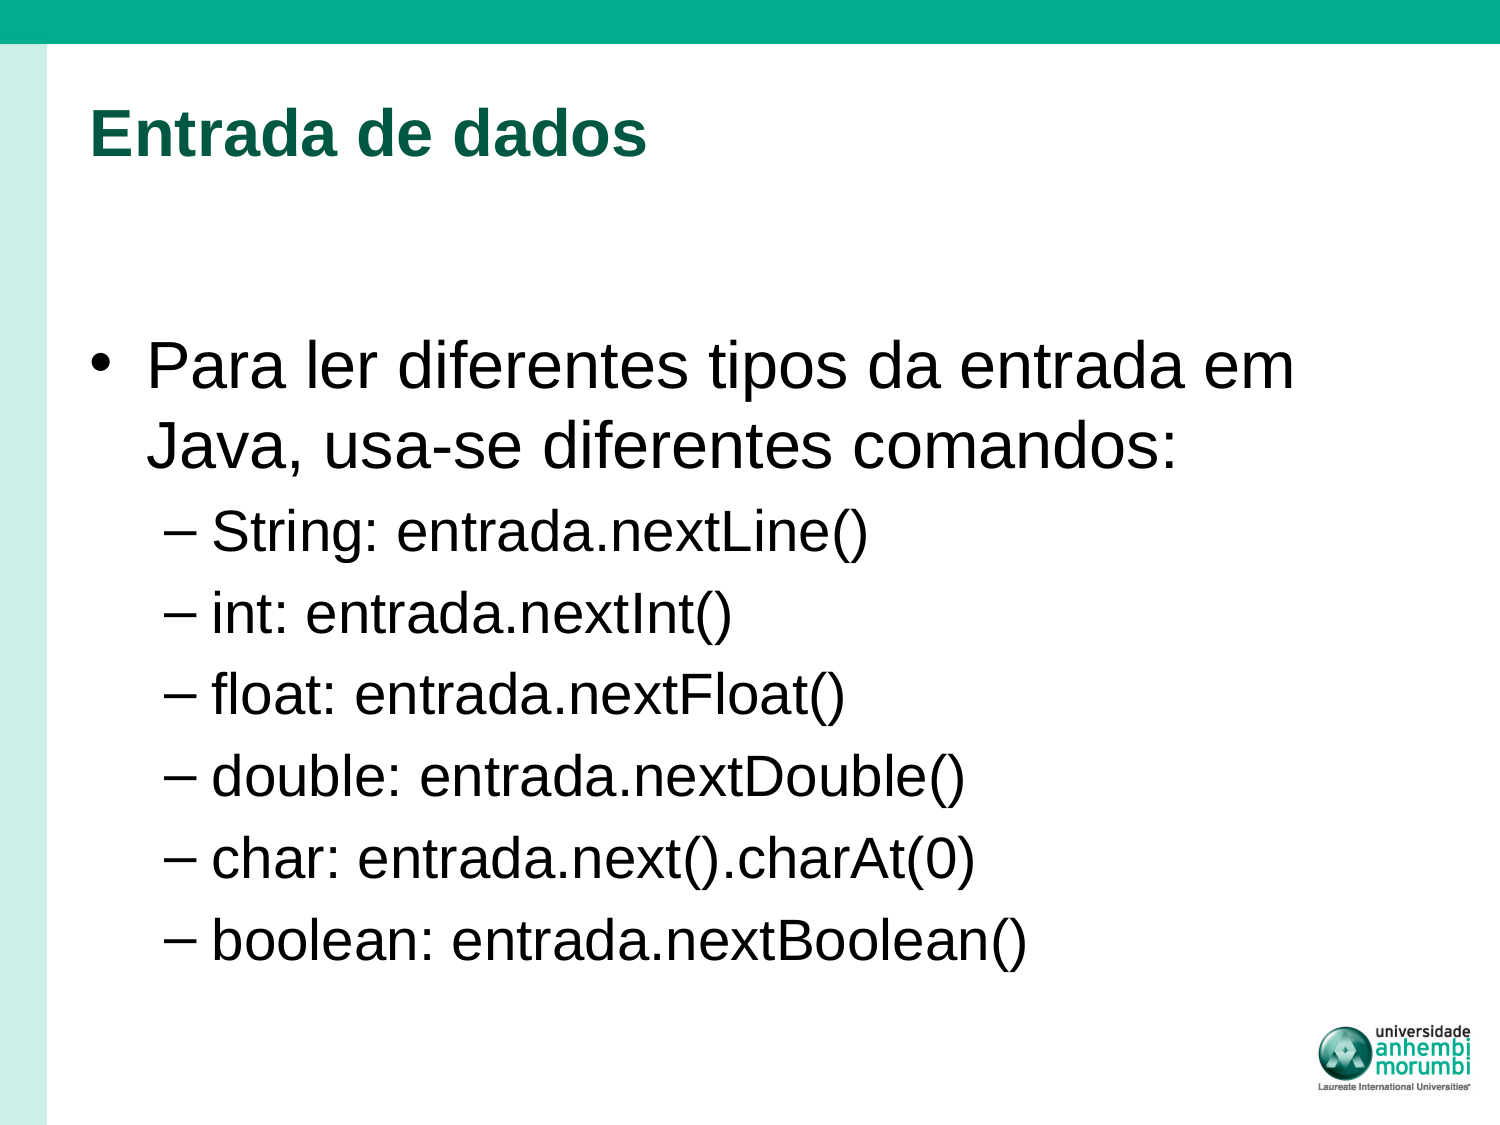

# Entrada de dados
Para ler diferentes tipos da entrada em Java, usa-se diferentes comandos:
String: entrada.nextLine()
int: entrada.nextInt()
float: entrada.nextFloat()
double: entrada.nextDouble()
char: entrada.next().charAt(0)
boolean: entrada.nextBoolean()